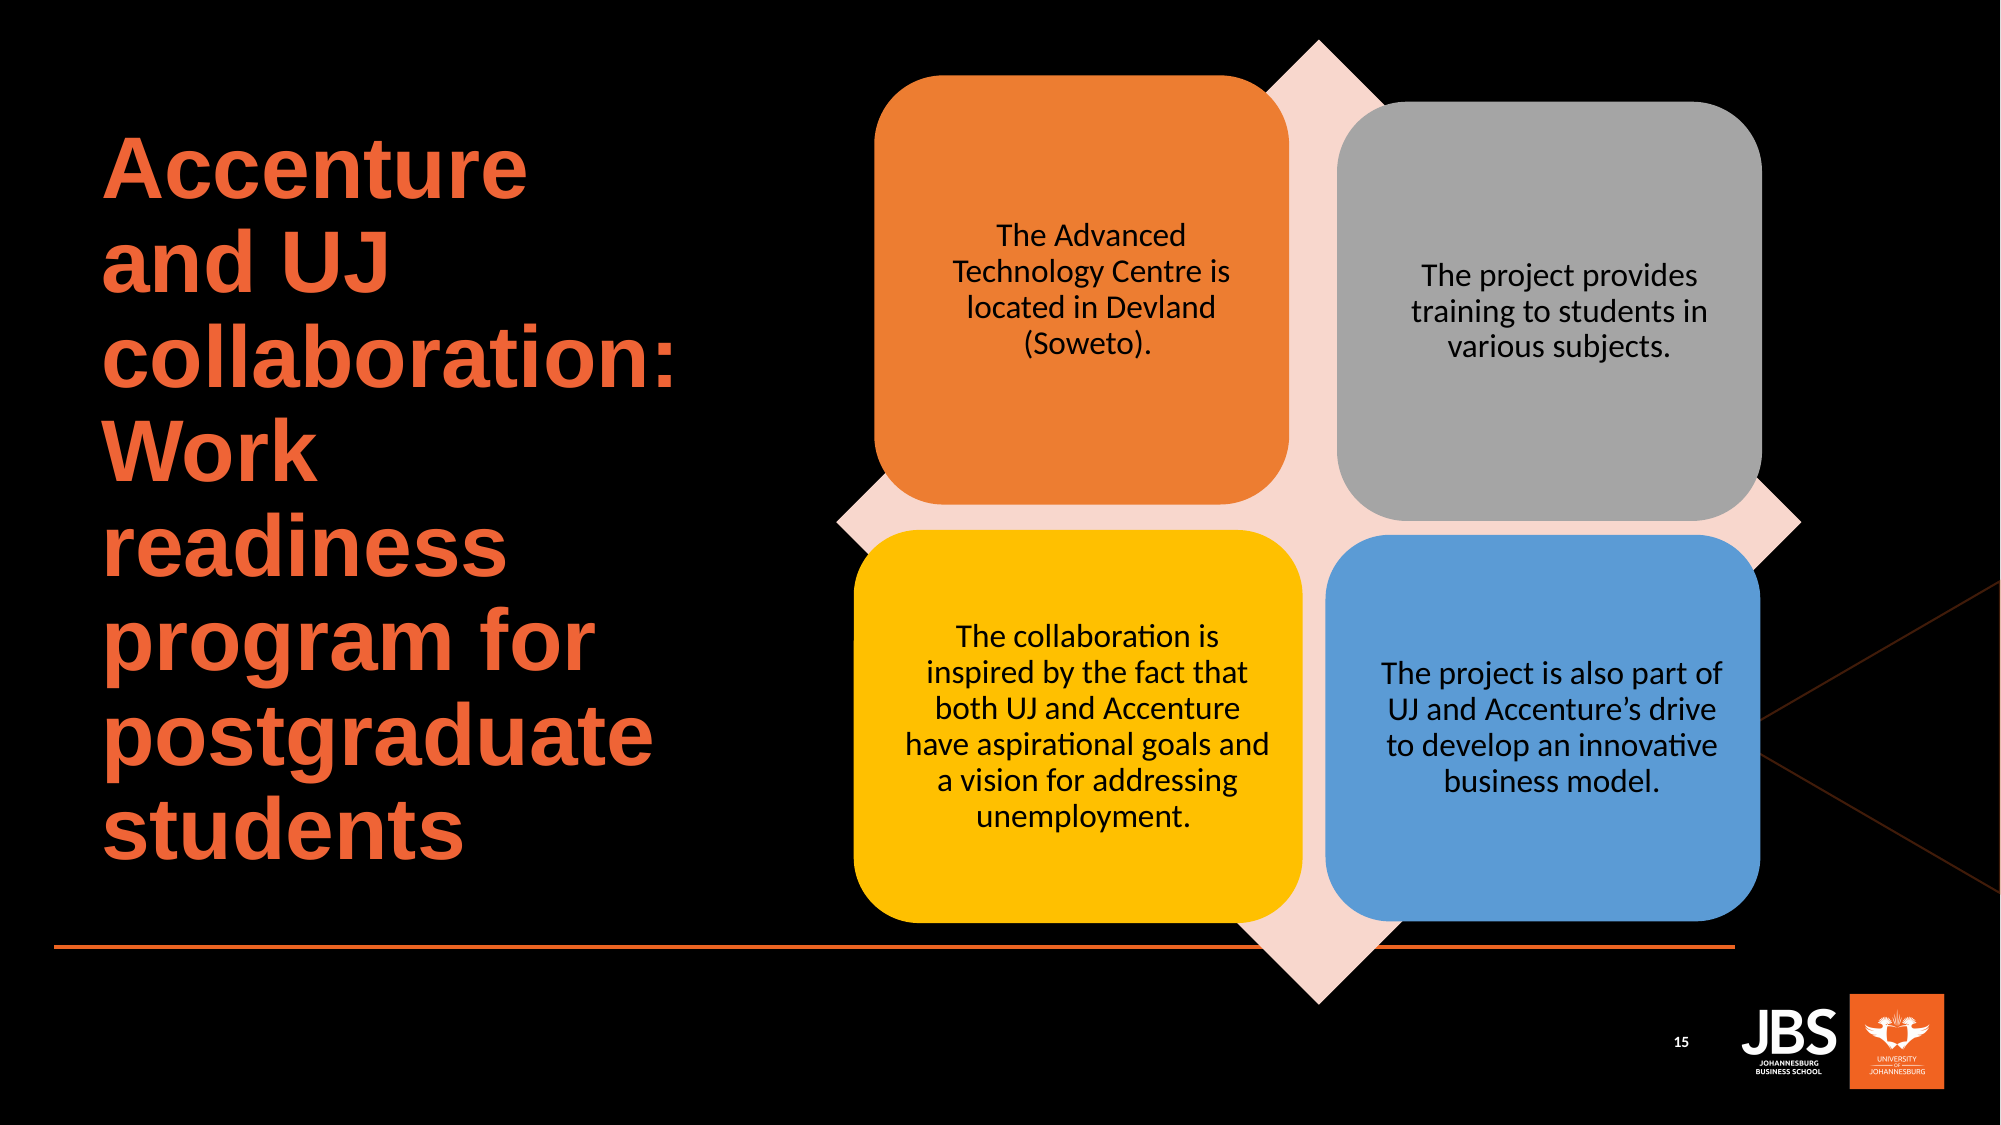

The Advanced Technology Centre is located in Devland (Soweto).
The project provides training to students in various subjects.
The collaboration is inspired by the fact that both UJ and Accenture have aspirational goals and a vision for addressing unemployment.
The project is also part of UJ and Accenture’s drive to develop an innovative business model.
# Accenture and UJ collaboration: Work readiness program for postgraduate students